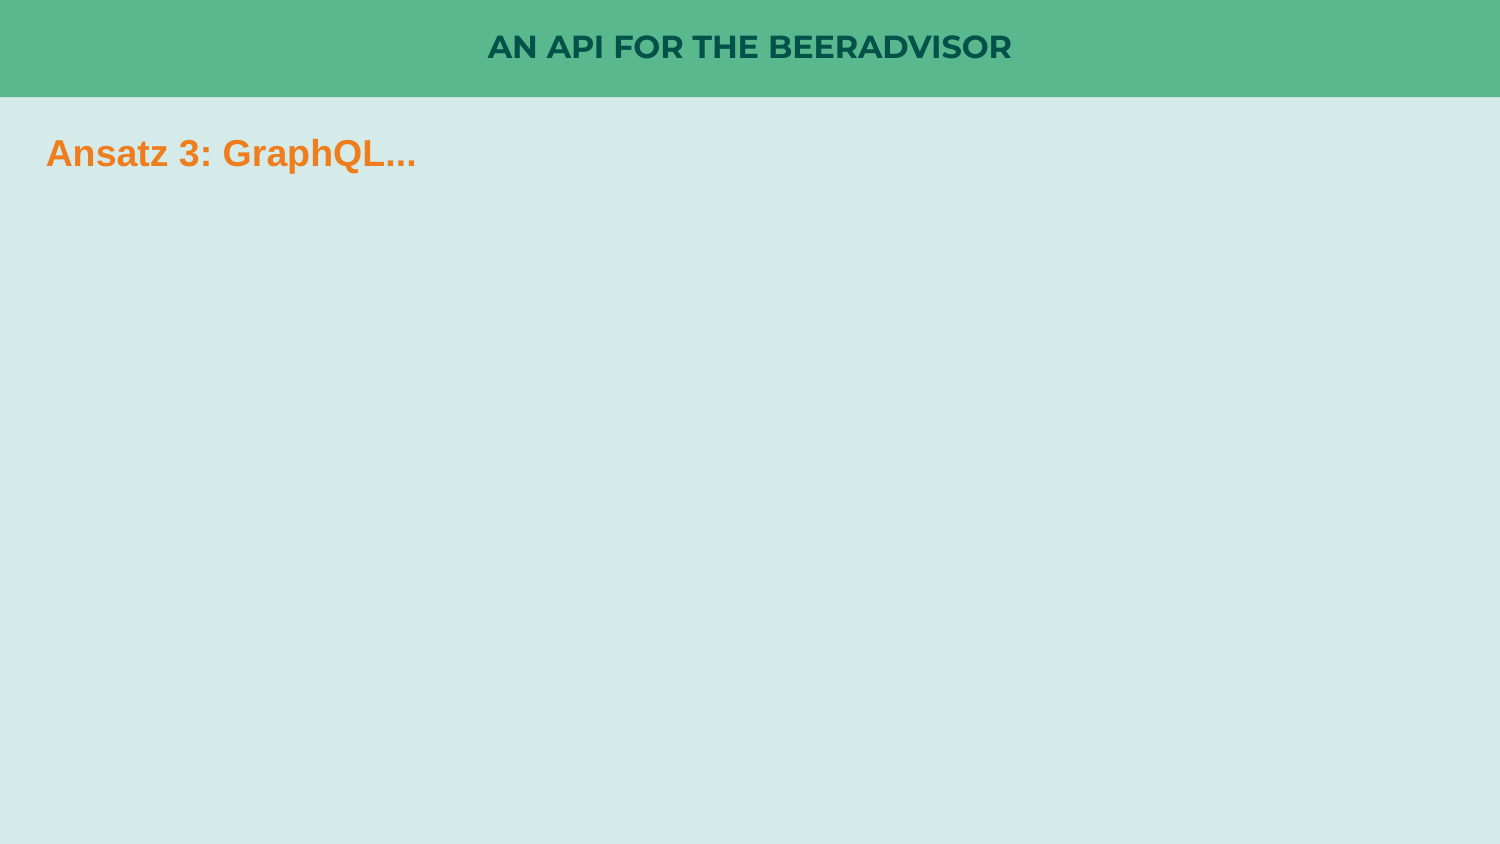

# An Api for the BeerAdvisor
Ansatz 3: GraphQL...